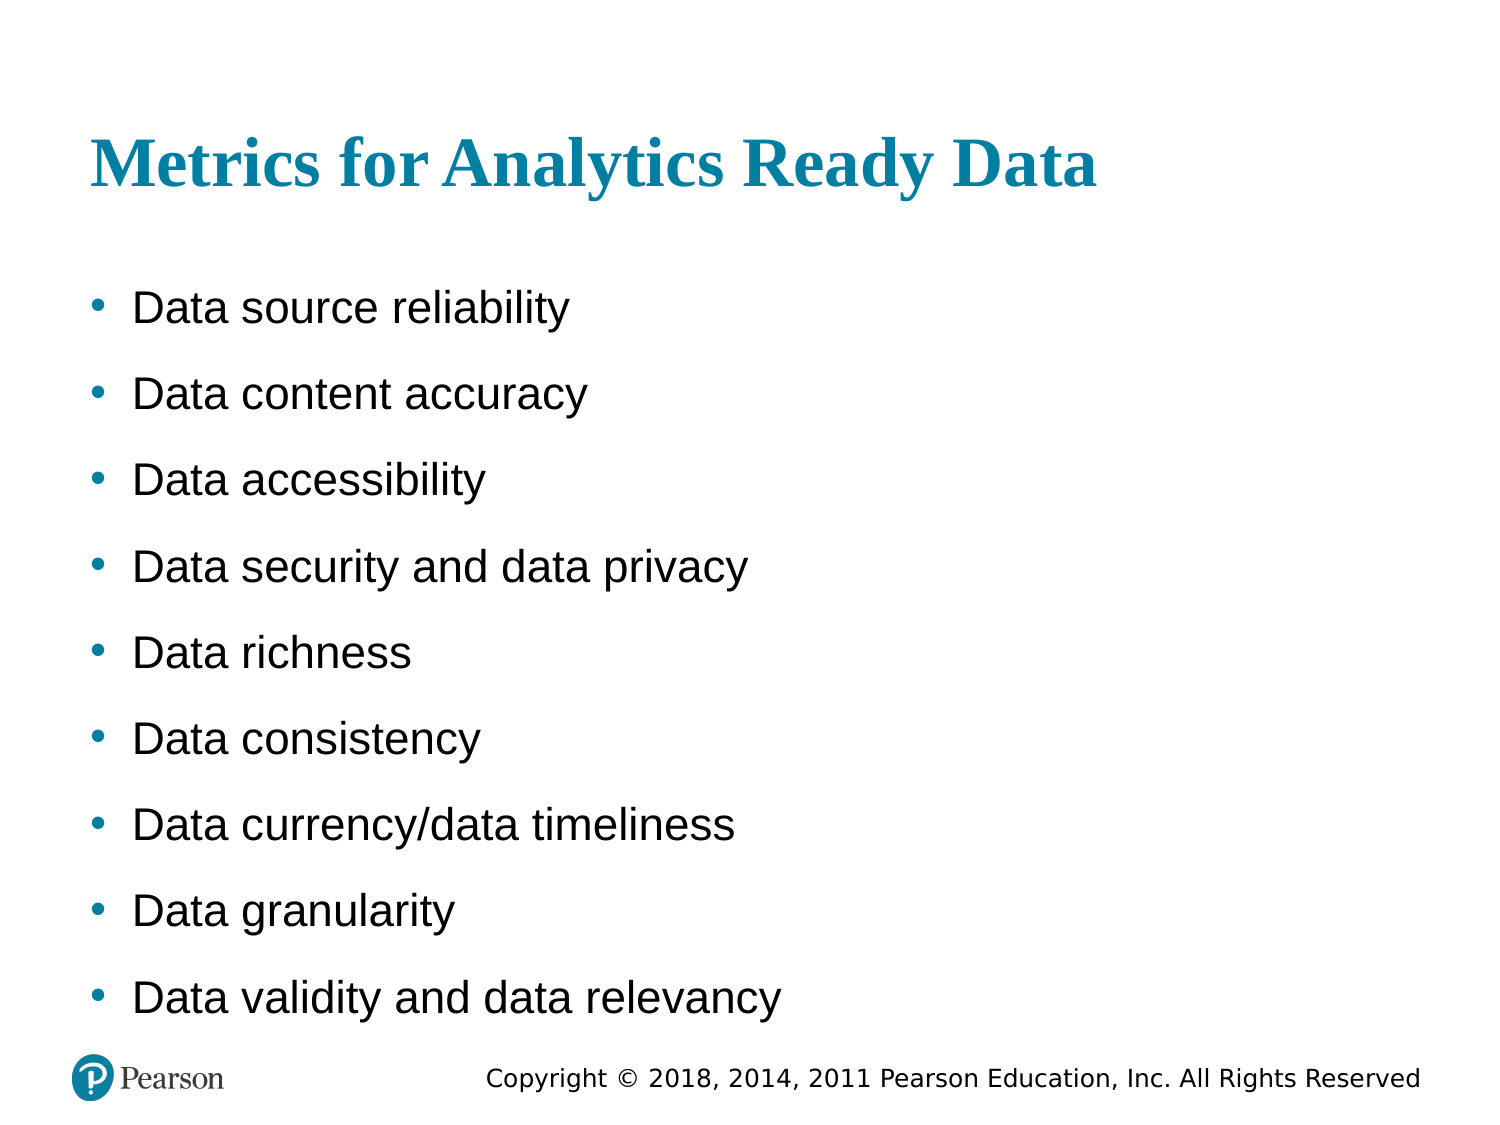

# Metrics for Analytics Ready Data
Data source reliability
Data content accuracy
Data accessibility
Data security and data privacy
Data richness
Data consistency
Data currency/data timeliness
Data granularity
Data validity and data relevancy